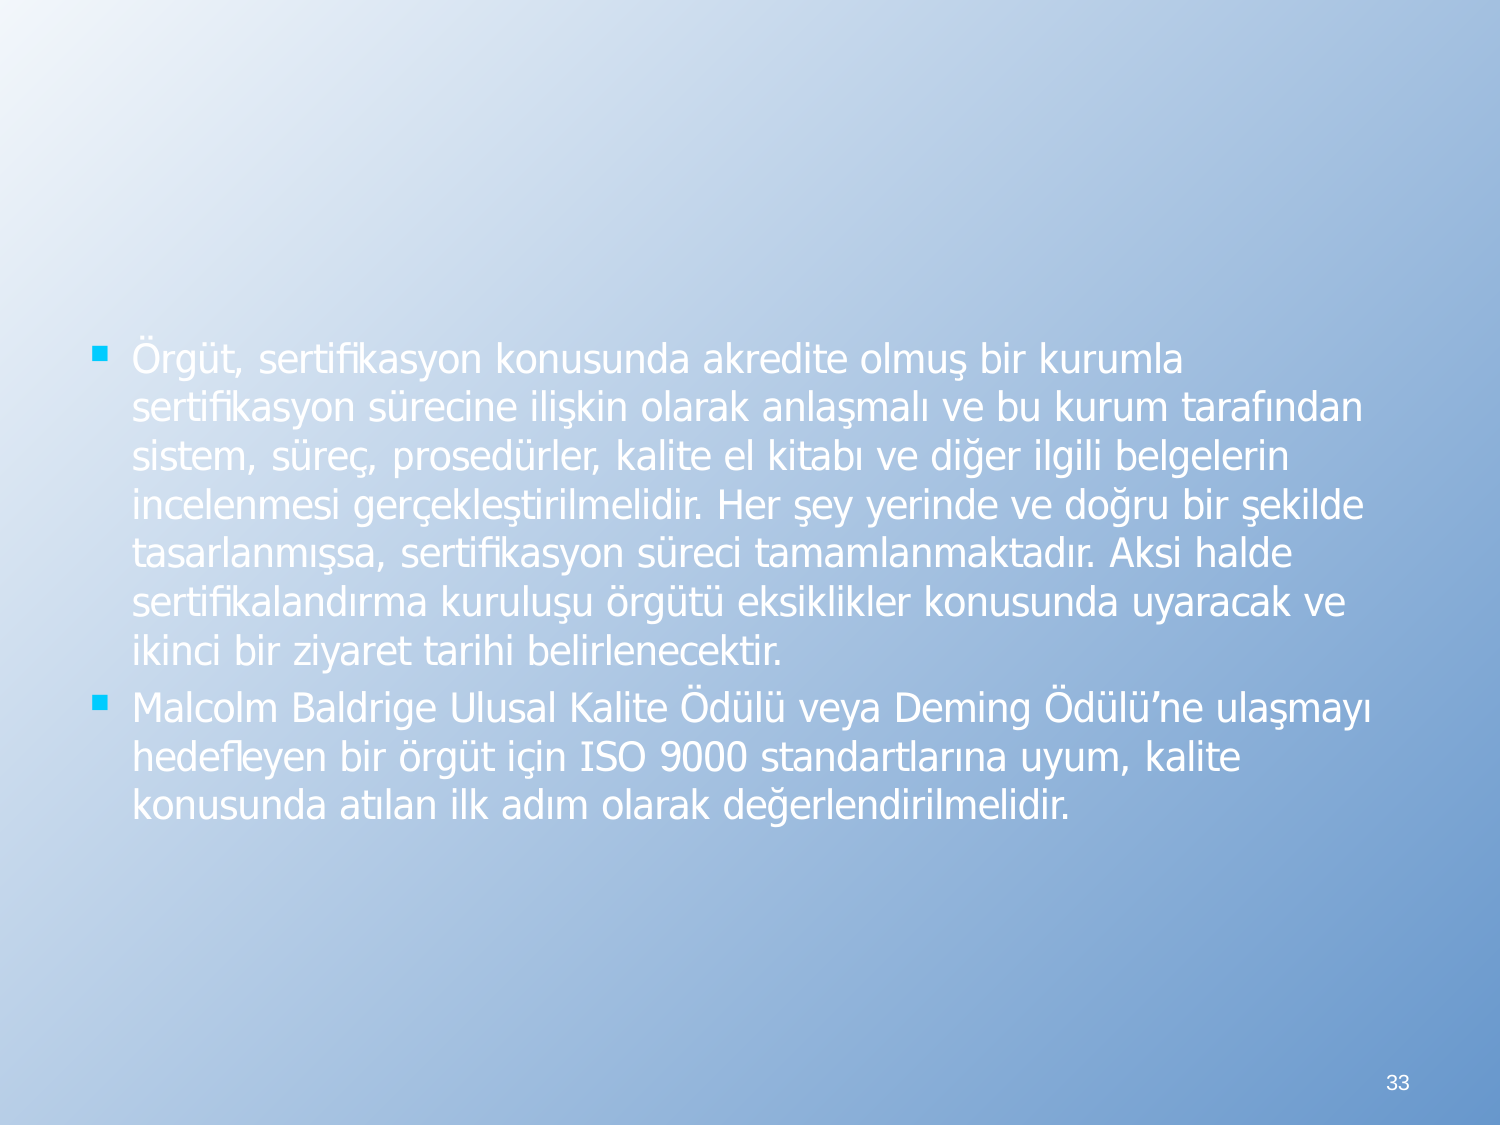

Örgüt, sertifikasyon konusunda akredite olmuş bir kurumla sertifikasyon sürecine ilişkin olarak anlaşmalı ve bu kurum tarafından sistem, süreç, prosedürler, kalite el kitabı ve diğer ilgili belgelerin incelenmesi gerçekleştirilmelidir. Her şey yerinde ve doğru bir şekilde tasarlanmışsa, sertifikasyon süreci tamamlanmaktadır. Aksi halde sertifikalandırma kuruluşu örgütü eksiklikler konusunda uyaracak ve ikinci bir ziyaret tarihi belirlenecektir.
Malcolm Baldrige Ulusal Kalite Ödülü veya Deming Ödülü’ne ulaşmayı hedefleyen bir örgüt için ISO 9000 standartlarına uyum, kalite konusunda atılan ilk adım olarak değerlendirilmelidir.
33